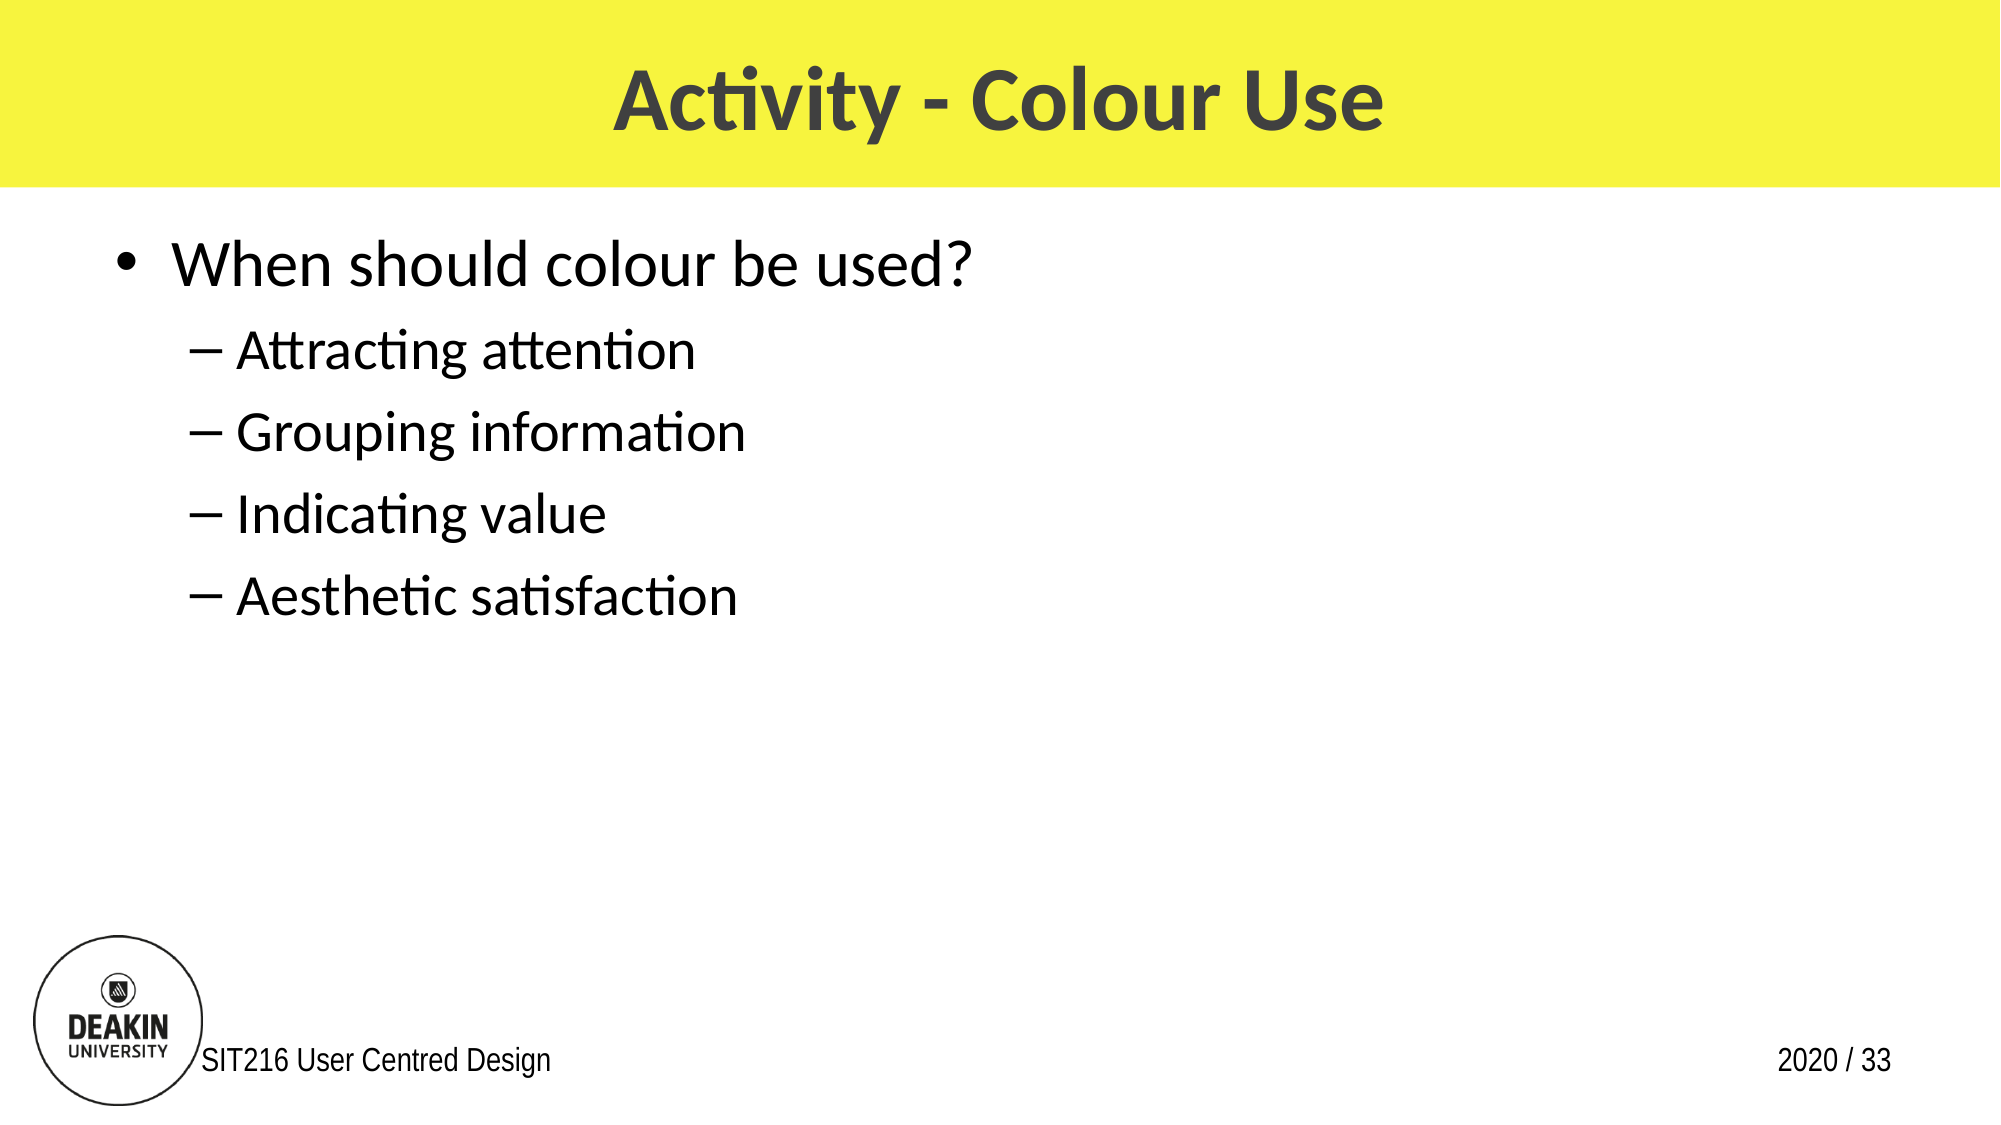

# Activity - Colour Use
When should colour be used?
Attracting attention
Grouping information
Indicating value
Aesthetic satisfaction